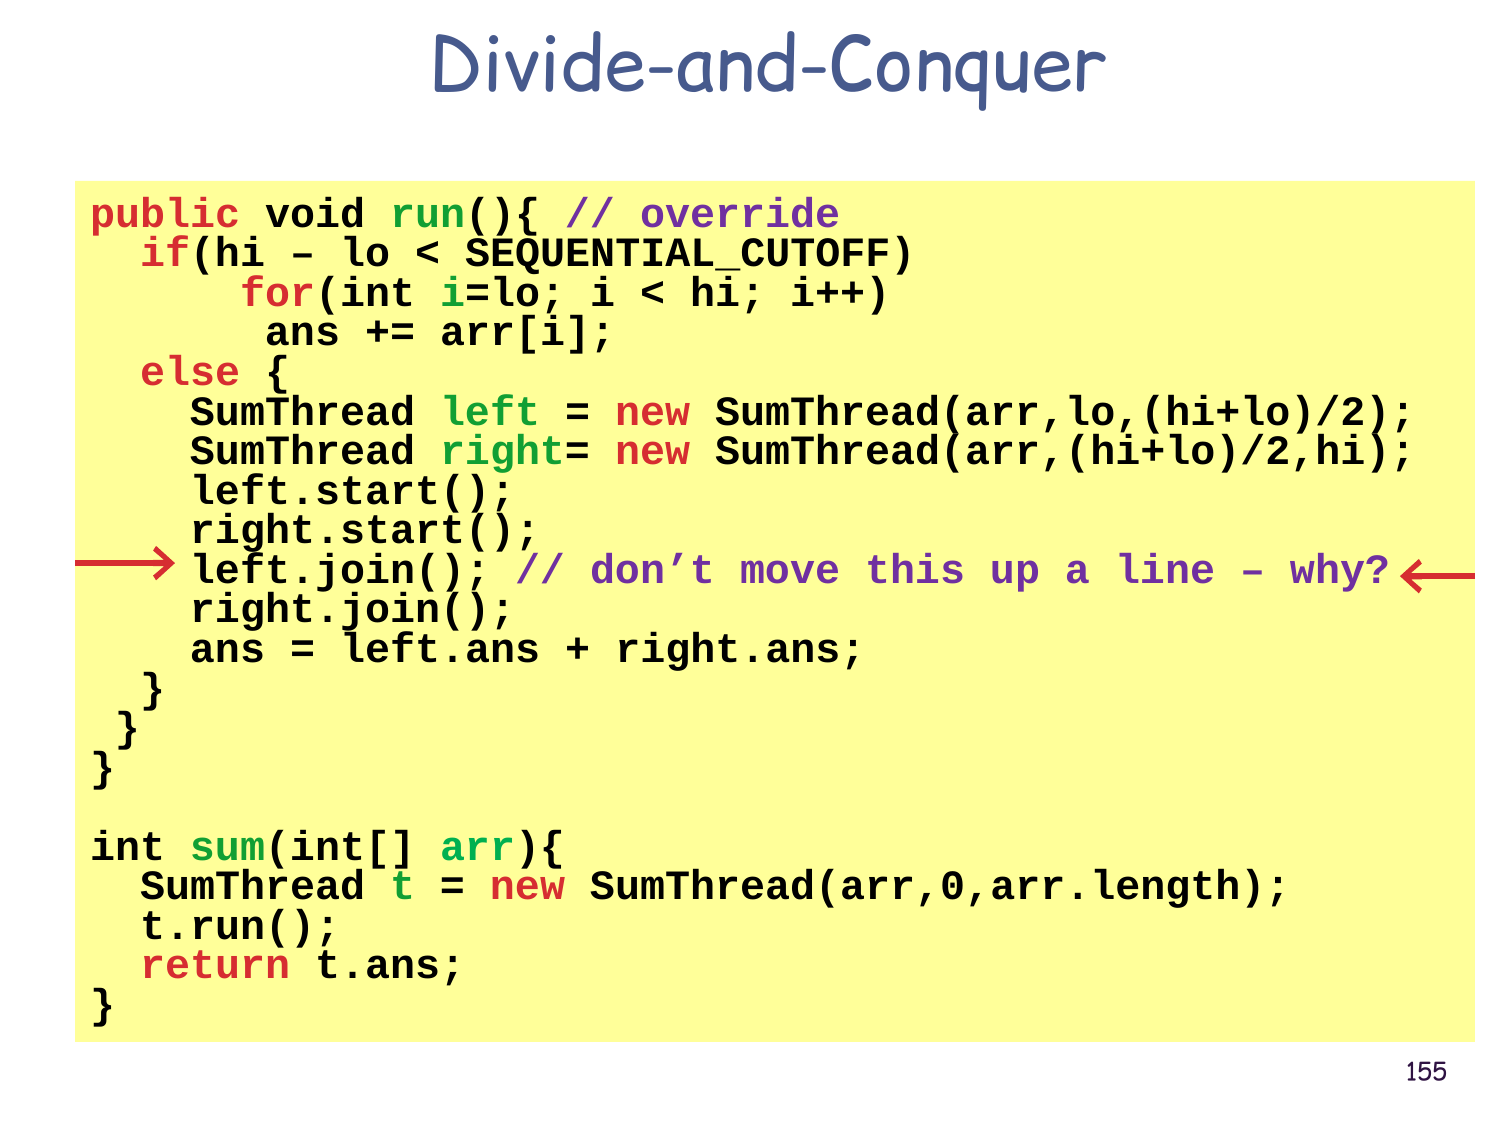

# Divide-and-Conquer
public void run(){ // override
  if(hi – lo < SEQUENTIAL_CUTOFF)
      for(int i=lo; i < hi; i++)
       ans += arr[i];
  else {
    SumThread left = new SumThread(arr,lo,(hi+lo)/2);
    SumThread right= new SumThread(arr,(hi+lo)/2,hi);
    left.start();
    right.start();
    left.join(); // don’t move this up a line – why?
    right.join();
    ans = left.ans + right.ans;
  }
 }
}

int sum(int[] arr){
  SumThread t = new SumThread(arr,0,arr.length);
  t.run();
  return t.ans;
}
155